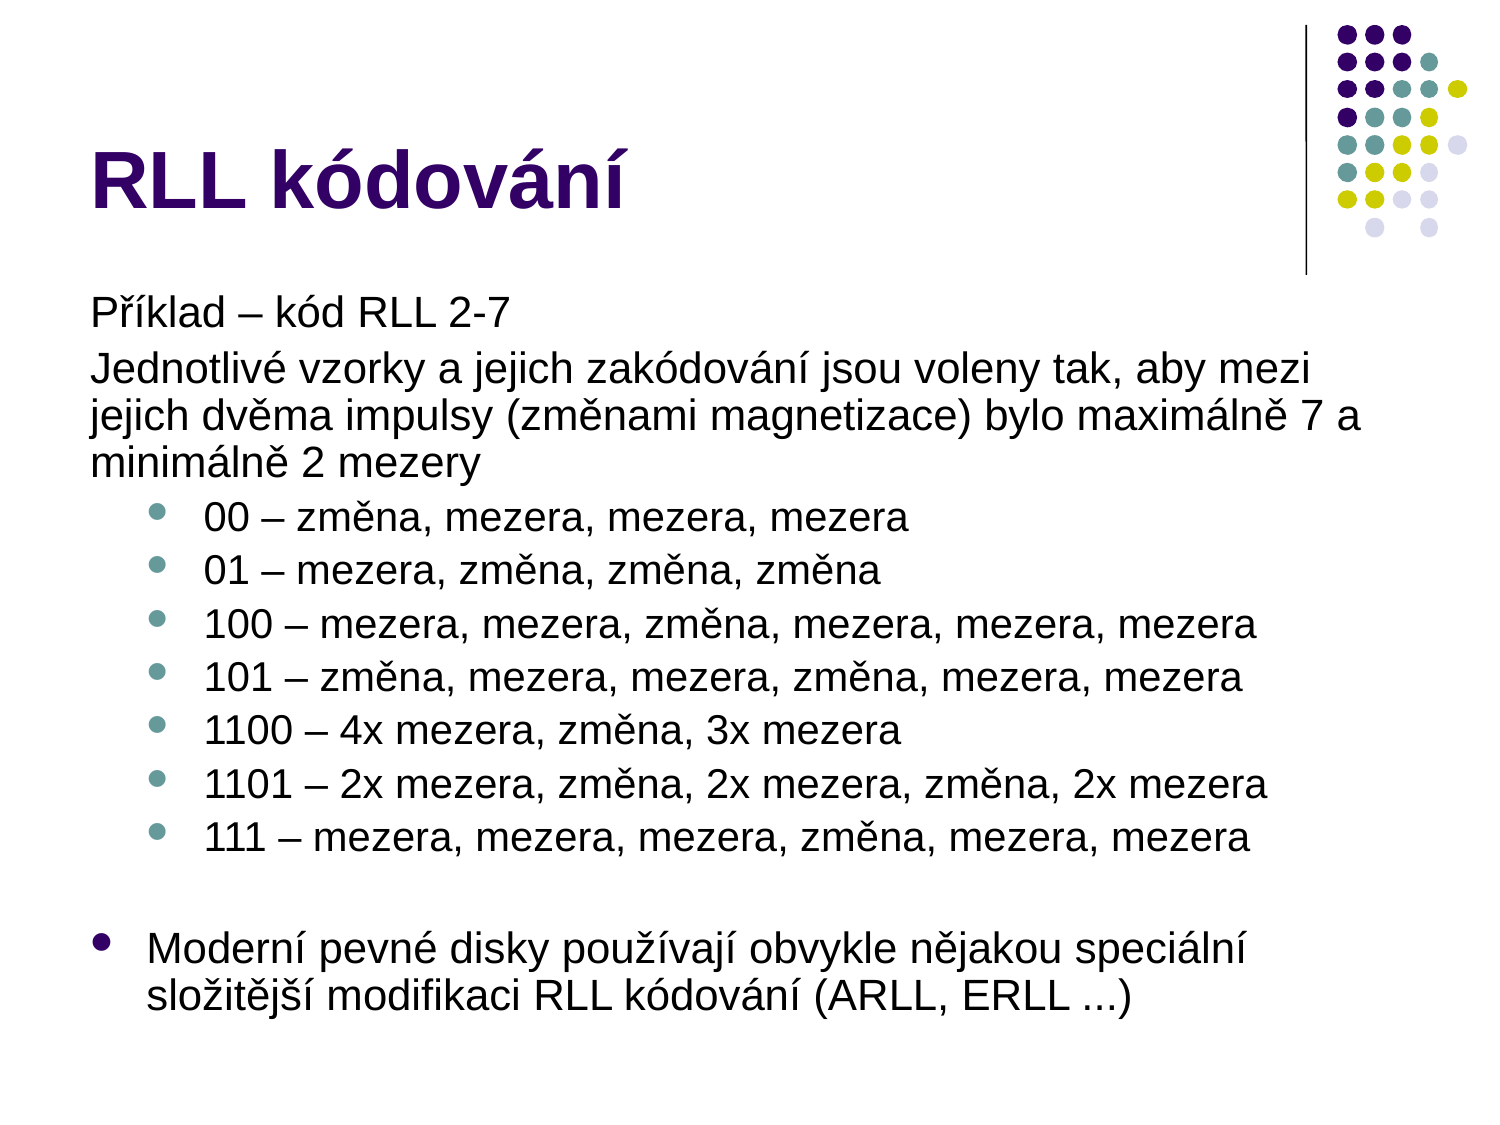

# RLL kódování
Příklad – kód RLL 2-7
Jednotlivé vzorky a jejich zakódování jsou voleny tak, aby mezi jejich dvěma impulsy (změnami magnetizace) bylo maximálně 7 a minimálně 2 mezery
00 – změna, mezera, mezera, mezera
01 – mezera, změna, změna, změna
100 – mezera, mezera, změna, mezera, mezera, mezera
101 – změna, mezera, mezera, změna, mezera, mezera
1100 – 4x mezera, změna, 3x mezera
1101 – 2x mezera, změna, 2x mezera, změna, 2x mezera
111 – mezera, mezera, mezera, změna, mezera, mezera

Moderní pevné disky používají obvykle nějakou speciální složitější modifikaci RLL kódování (ARLL, ERLL ...)